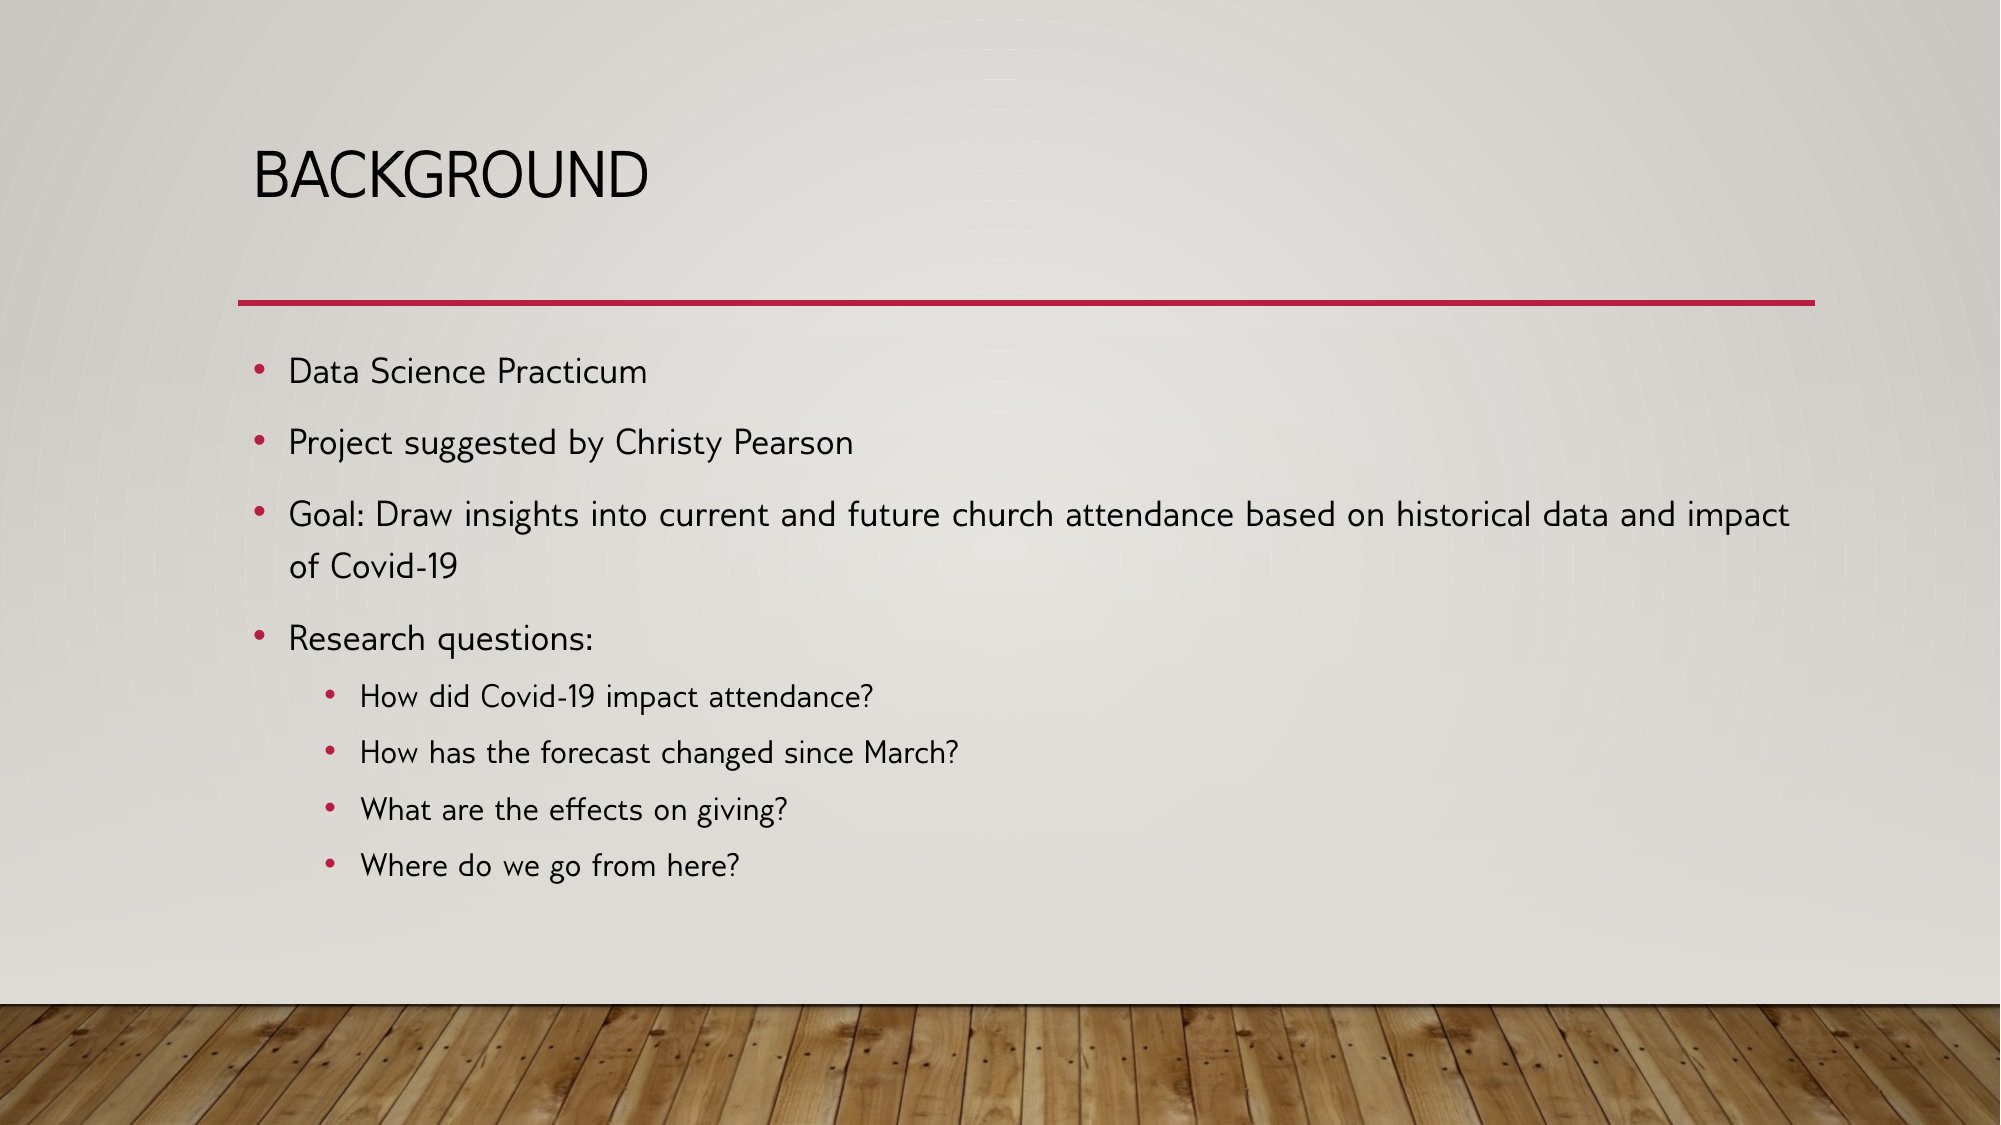

# Background
Data Science Practicum
Project suggested by Christy Pearson
Goal: Draw insights into current and future church attendance based on historical data and impact of Covid-19
Research questions:
How did Covid-19 impact attendance?
How has the forecast changed since March?
What are the effects on giving?
Where do we go from here?